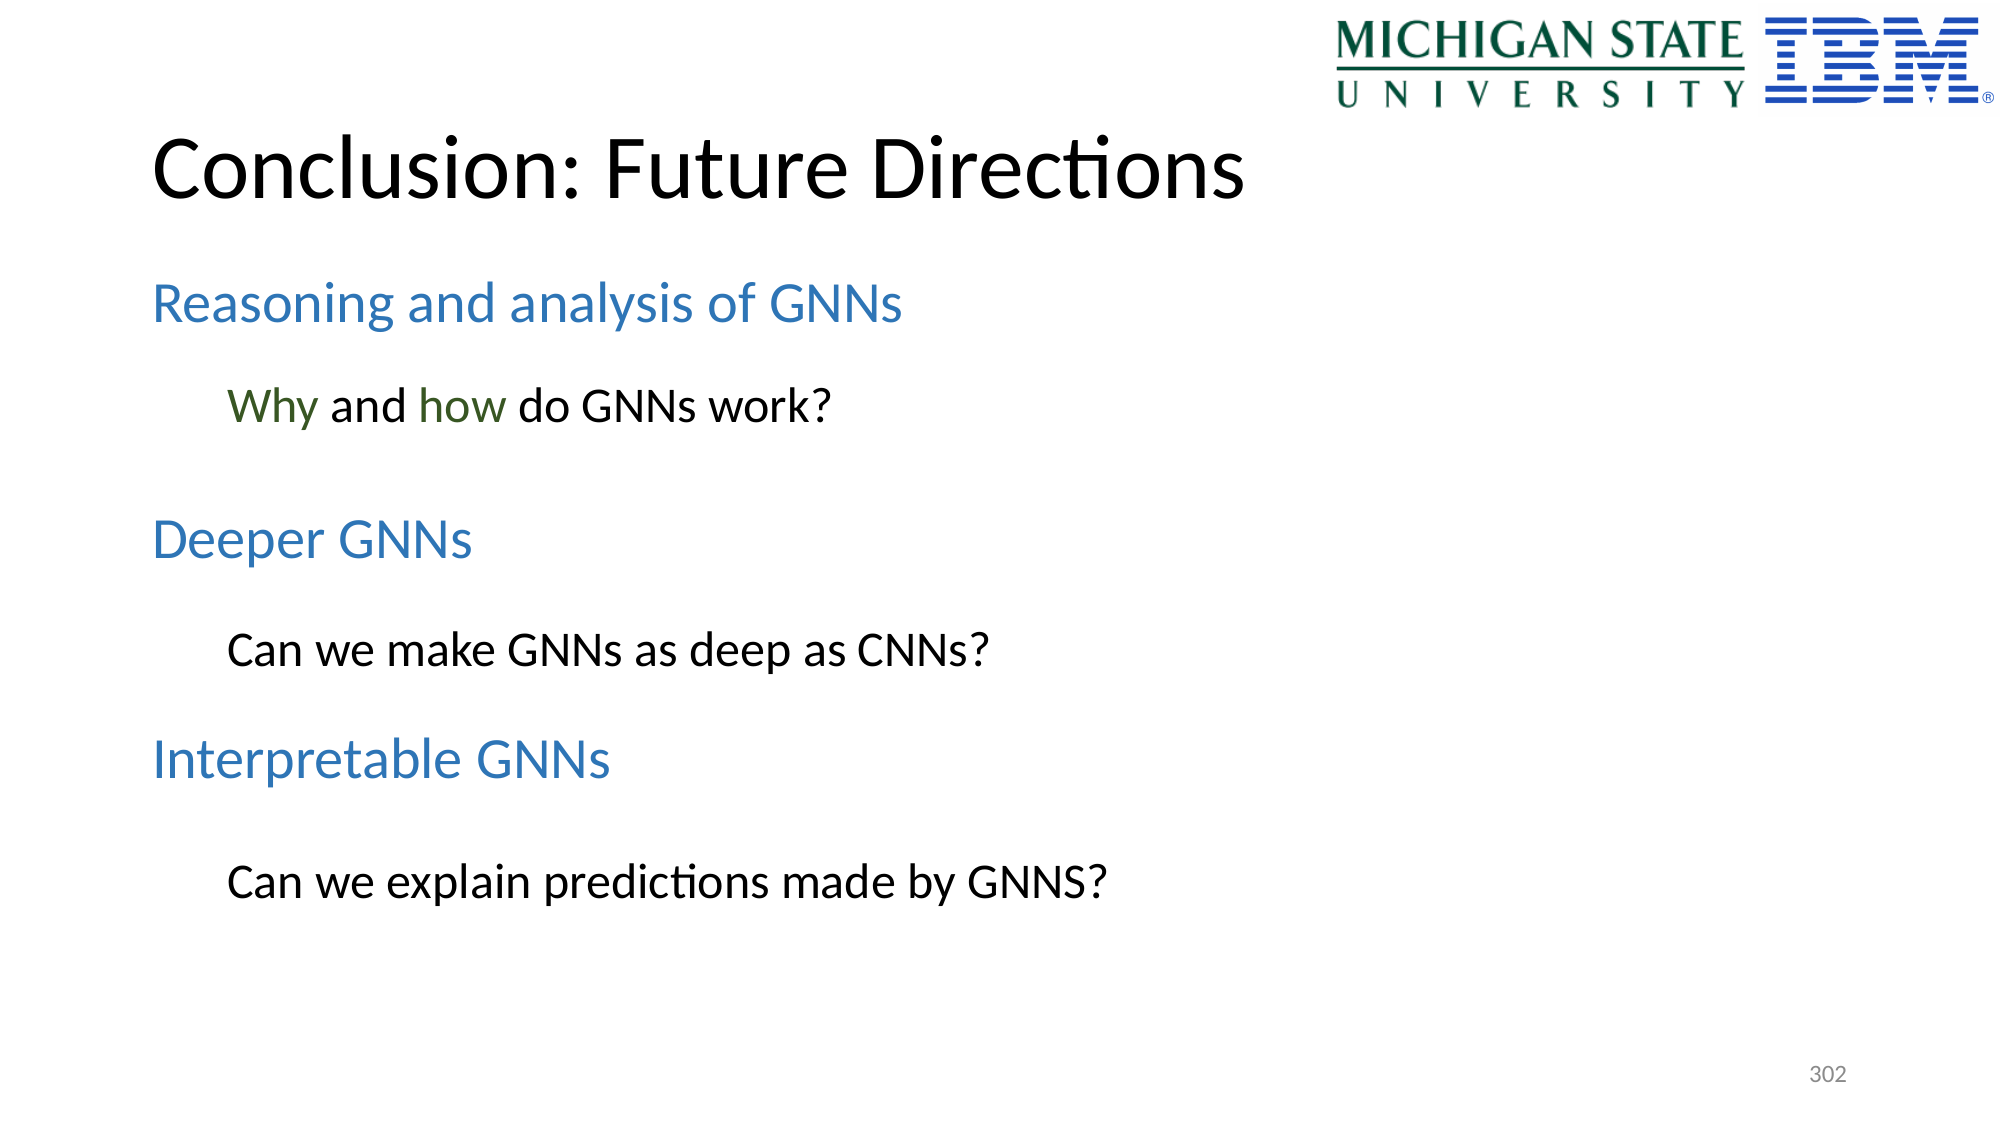

# Conclusion: Future Directions
Reasoning and analysis of GNNs
Why and how do GNNs work?
Deeper GNNs
Can we make GNNs as deep as CNNs?
Interpretable GNNs
Can we explain predictions made by GNNS?
302